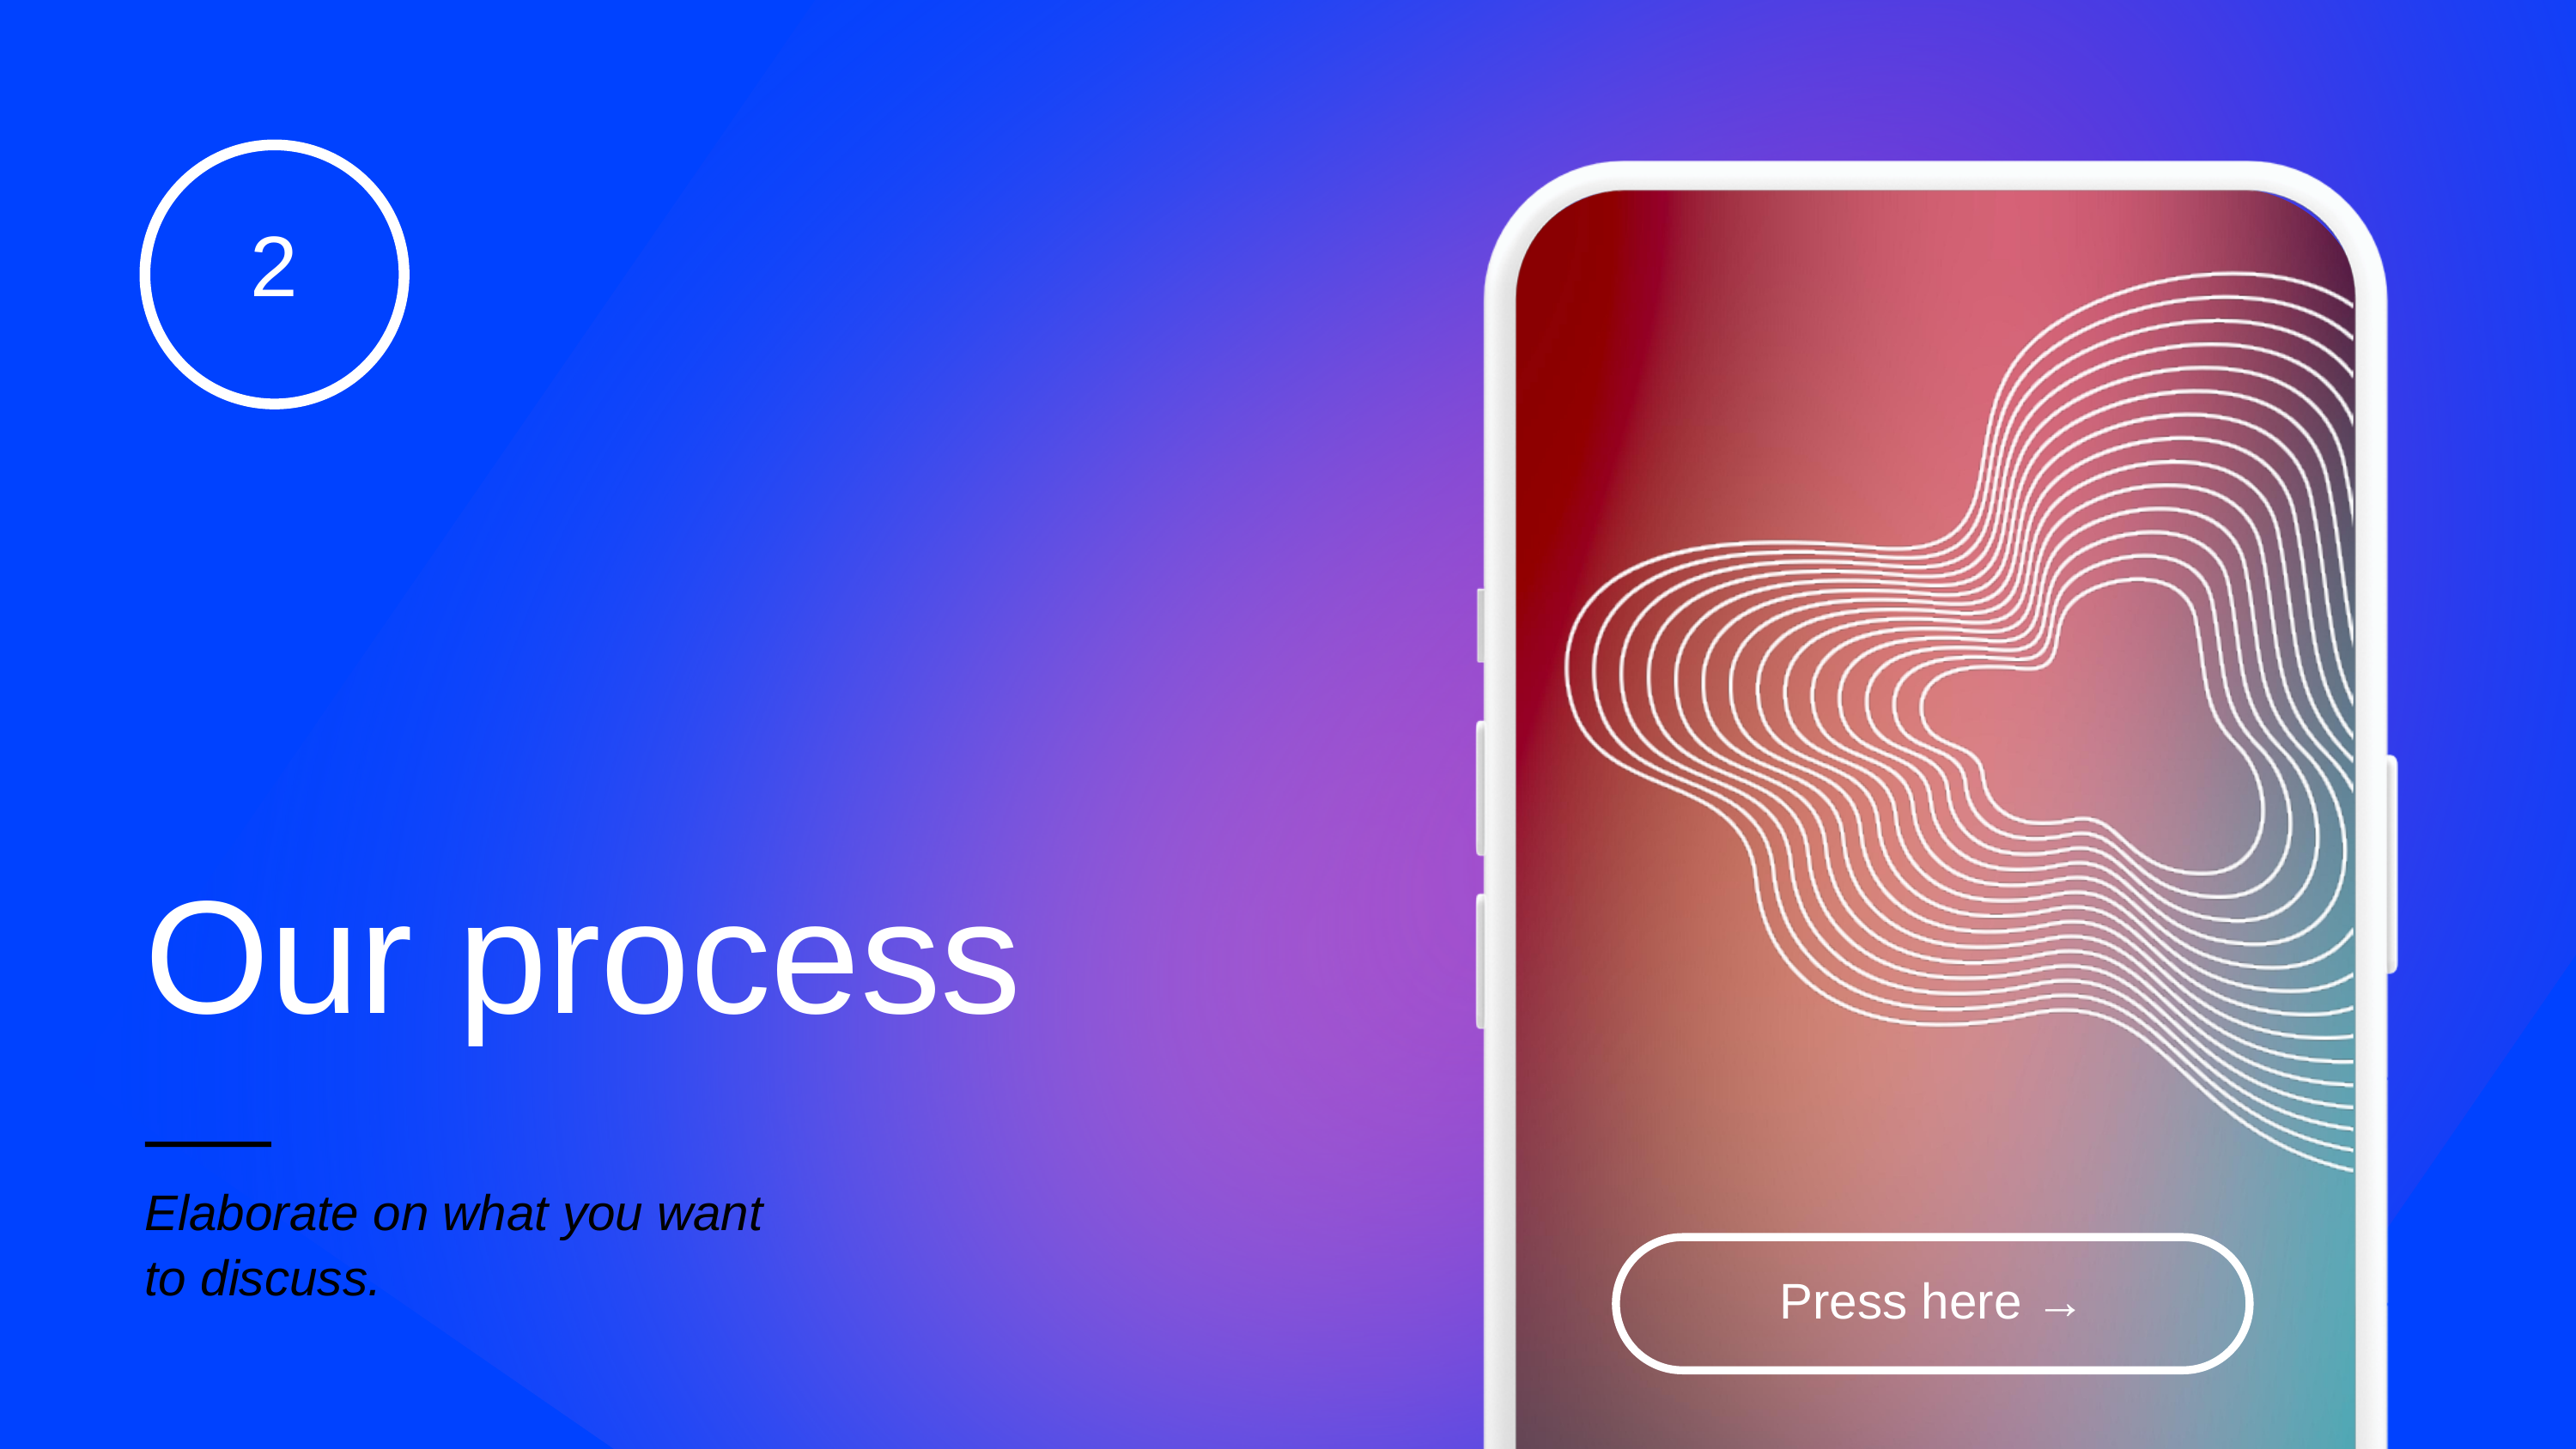

2

Our process

Elaborate on what you want to discuss.

Press here →